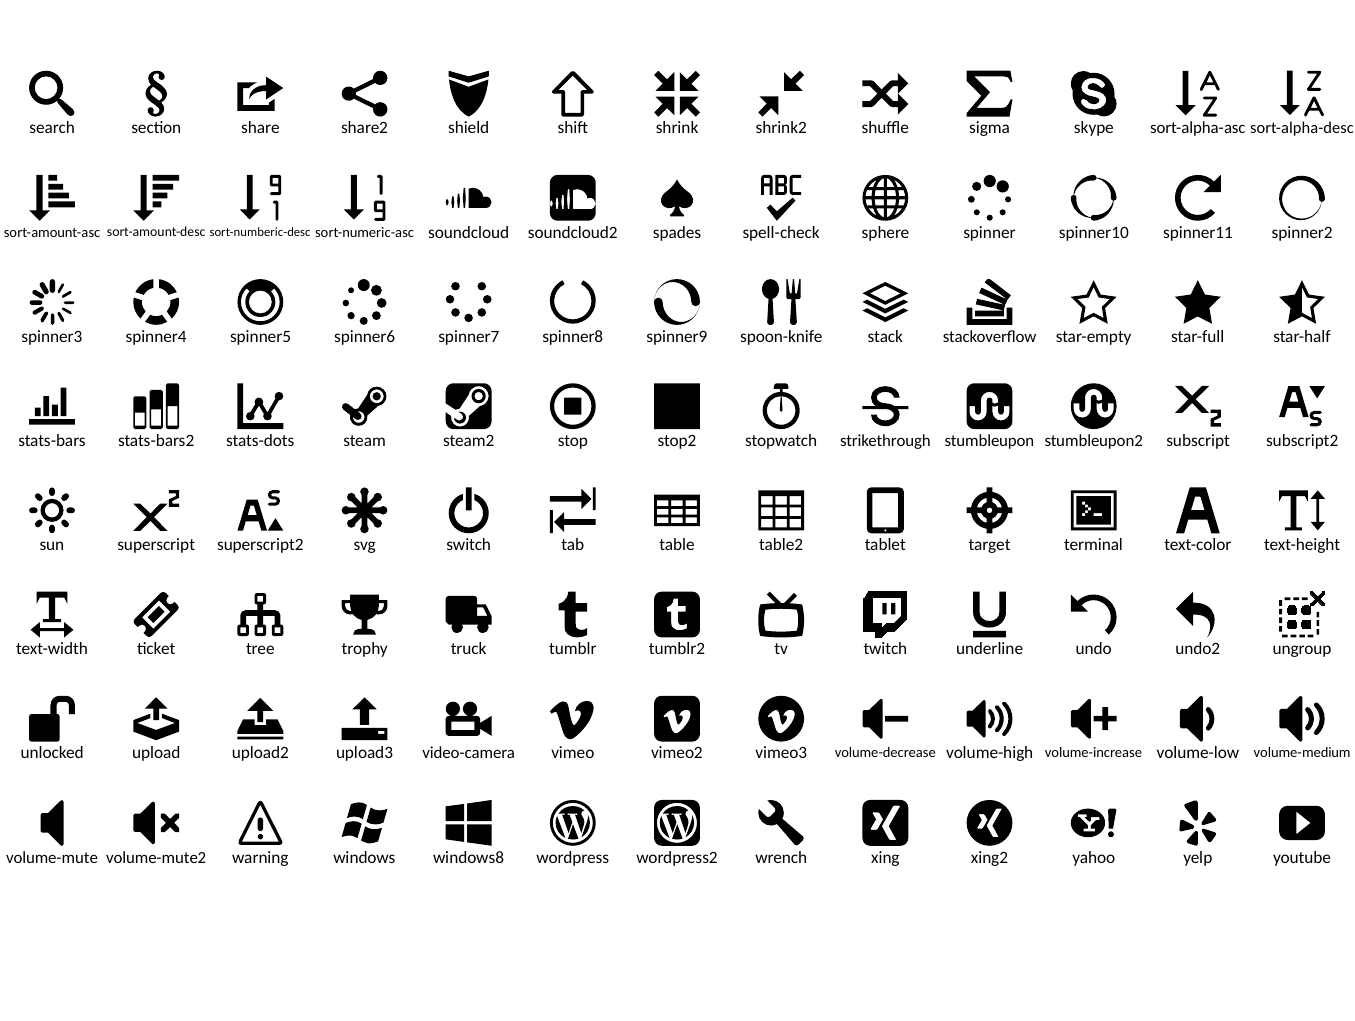

search
section
share
share2
shield
shift
shrink
shrink2
shuffle
sigma
skype
sort-alpha-asc
sort-alpha-desc

sort-amount-asc
sort-amount-desc
sort-numberic-desc
sort-numeric-asc
soundcloud
soundcloud2
spades
spell-check
sphere
spinner
spinner10
spinner11
spinner2

spinner3
spinner4
spinner5
spinner6
spinner7
spinner8
spinner9
spoon-knife
stack
stackoverflow
star-empty
star-full
star-half

stats-bars
stats-bars2
stats-dots
steam
steam2
stop
stop2
stopwatch
strikethrough
stumbleupon
stumbleupon2
subscript
subscript2

sun
superscript
superscript2
svg
switch
tab
table
table2
tablet
target
terminal
text-color
text-height

text-width
ticket
tree
trophy
truck
tumblr
tumblr2
tv
twitch
underline
undo
undo2
ungroup

unlocked
upload
upload2
upload3
video-camera
vimeo
vimeo2
vimeo3
volume-decrease
volume-high
volume-increase
volume-low
volume-medium

volume-mute
volume-mute2
warning
windows
windows8
wordpress
wordpress2
wrench
xing
xing2
yahoo
yelp
youtube